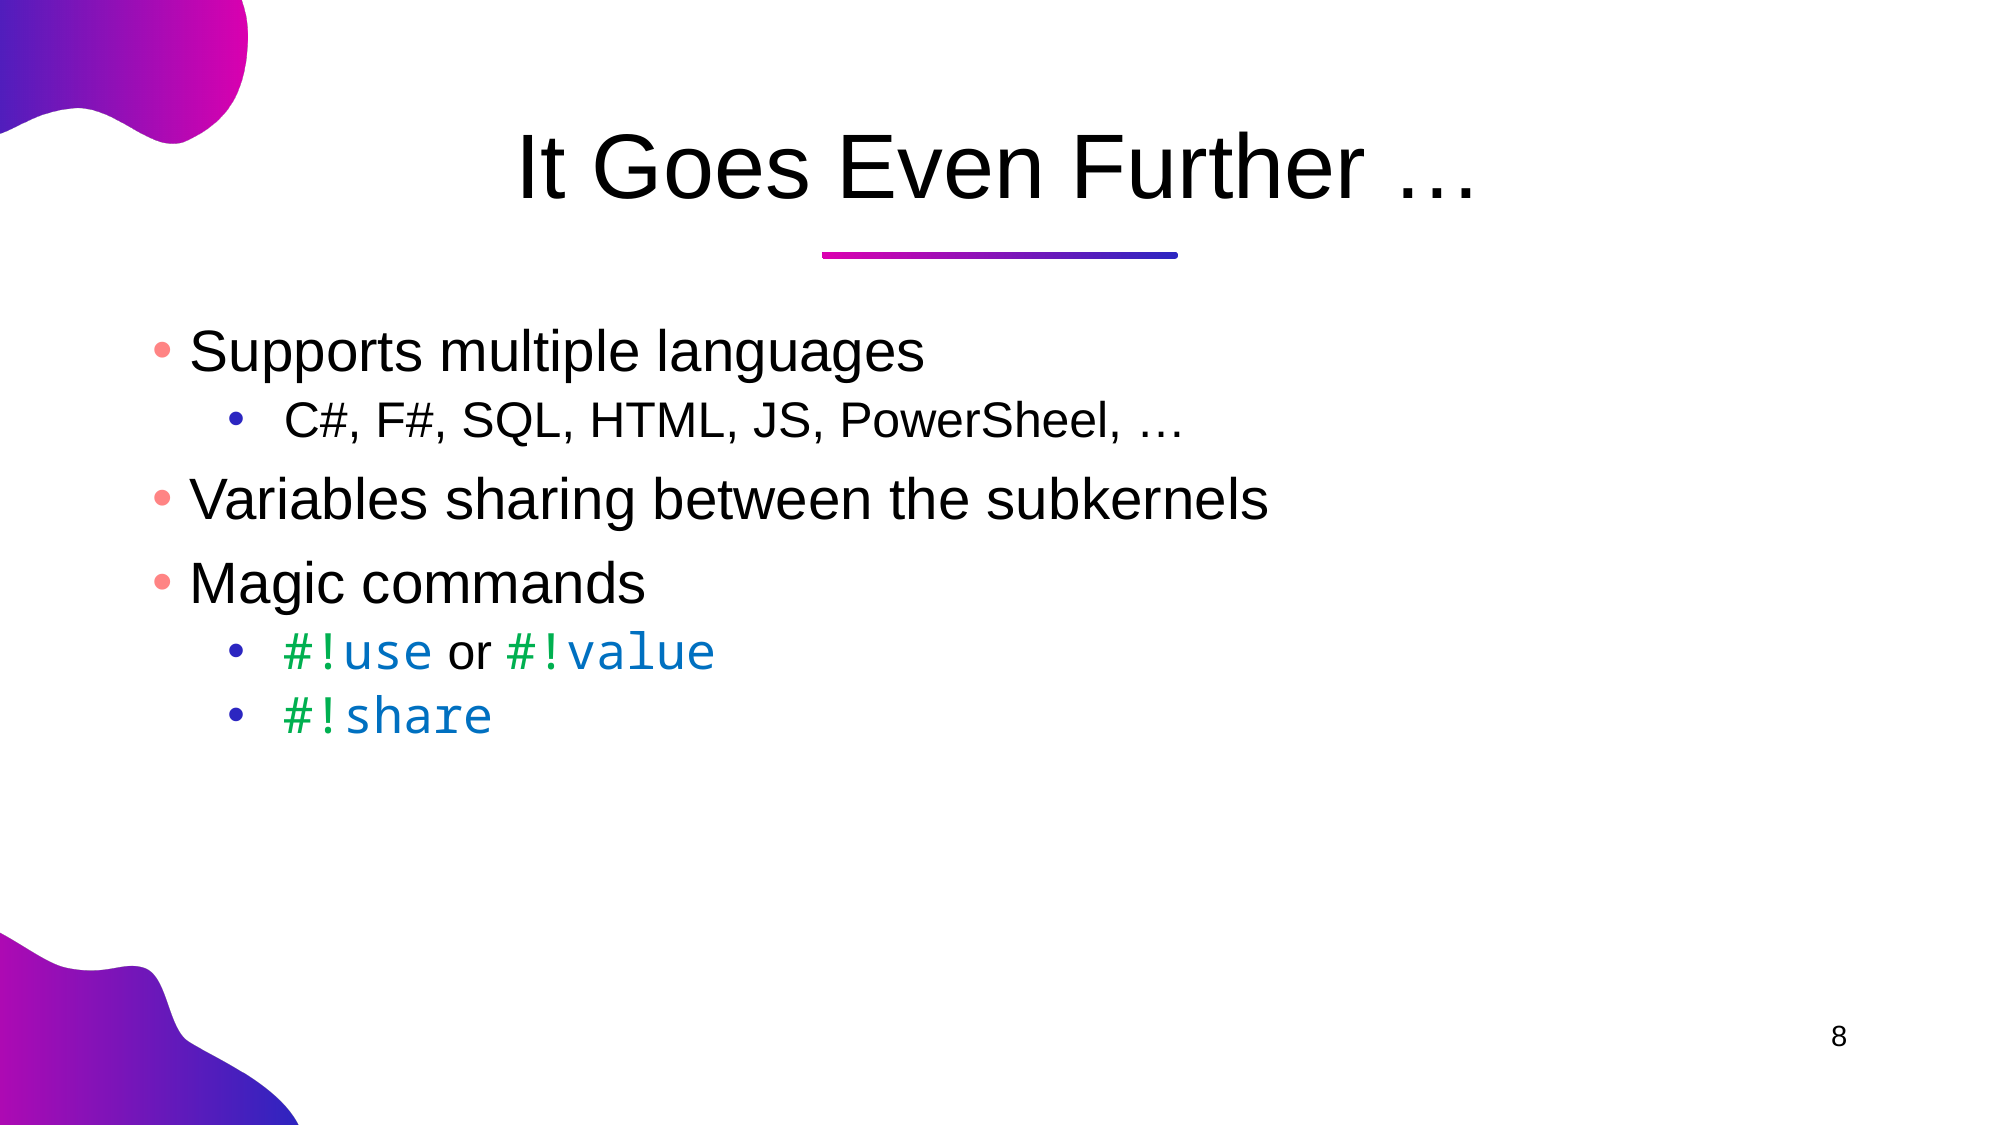

# It Goes Even Further …

Supports multiple languages
C#, F#, SQL, HTML, JS, PowerSheel, …
Variables sharing between the subkernels
Magic commands
#!use or #!value
#!share
8